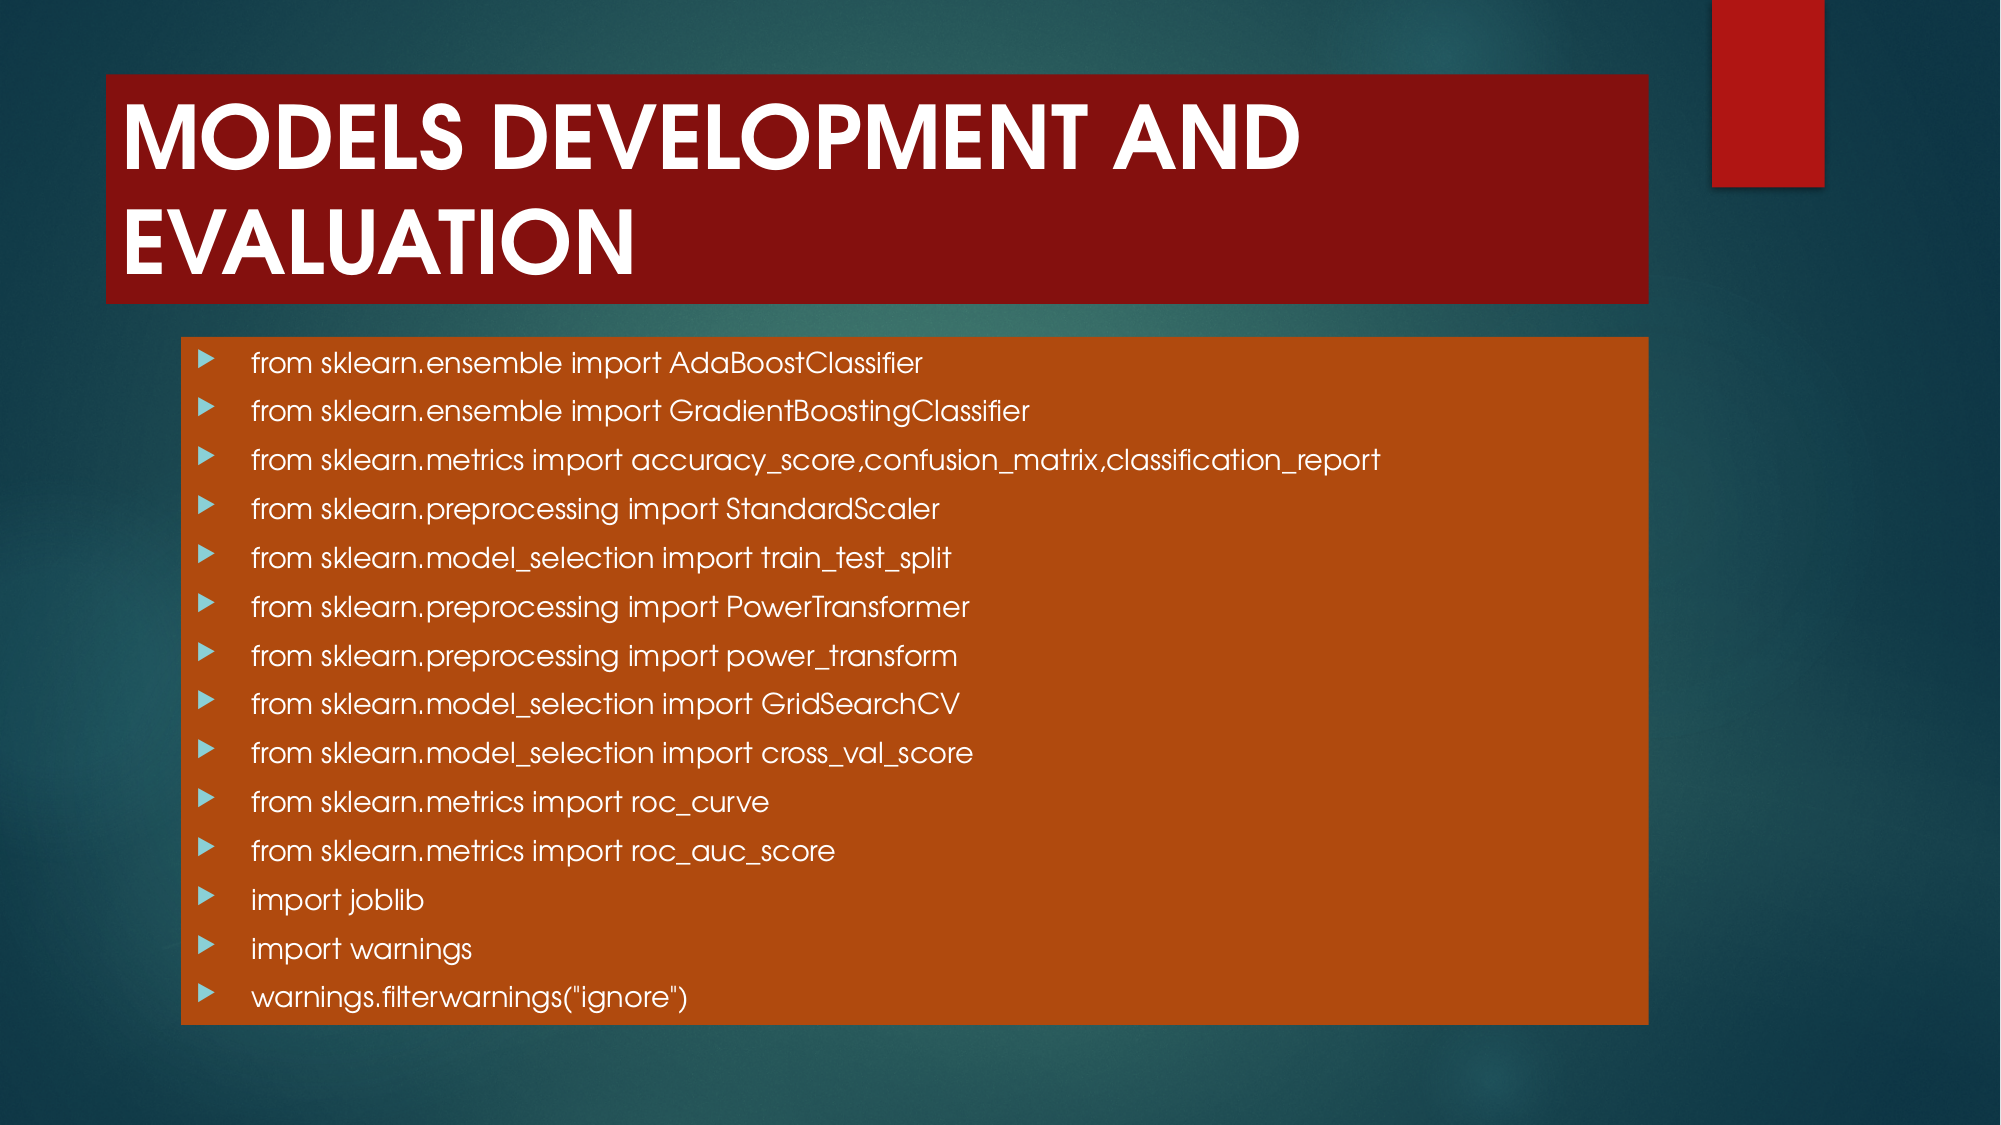

# MODELS DEVELOPMENT AND      EVALUATION
from sklearn.ensemble import AdaBoostClassifier
from sklearn.ensemble import GradientBoostingClassifier
from sklearn.metrics import accuracy_score,confusion_matrix,classification_report
from sklearn.preprocessing import StandardScaler
from sklearn.model_selection import train_test_split
from sklearn.preprocessing import PowerTransformer
from sklearn.preprocessing import power_transform
from sklearn.model_selection import GridSearchCV
from sklearn.model_selection import cross_val_score
from sklearn.metrics import roc_curve
from sklearn.metrics import roc_auc_score
import joblib
import warnings
warnings.filterwarnings("ignore")